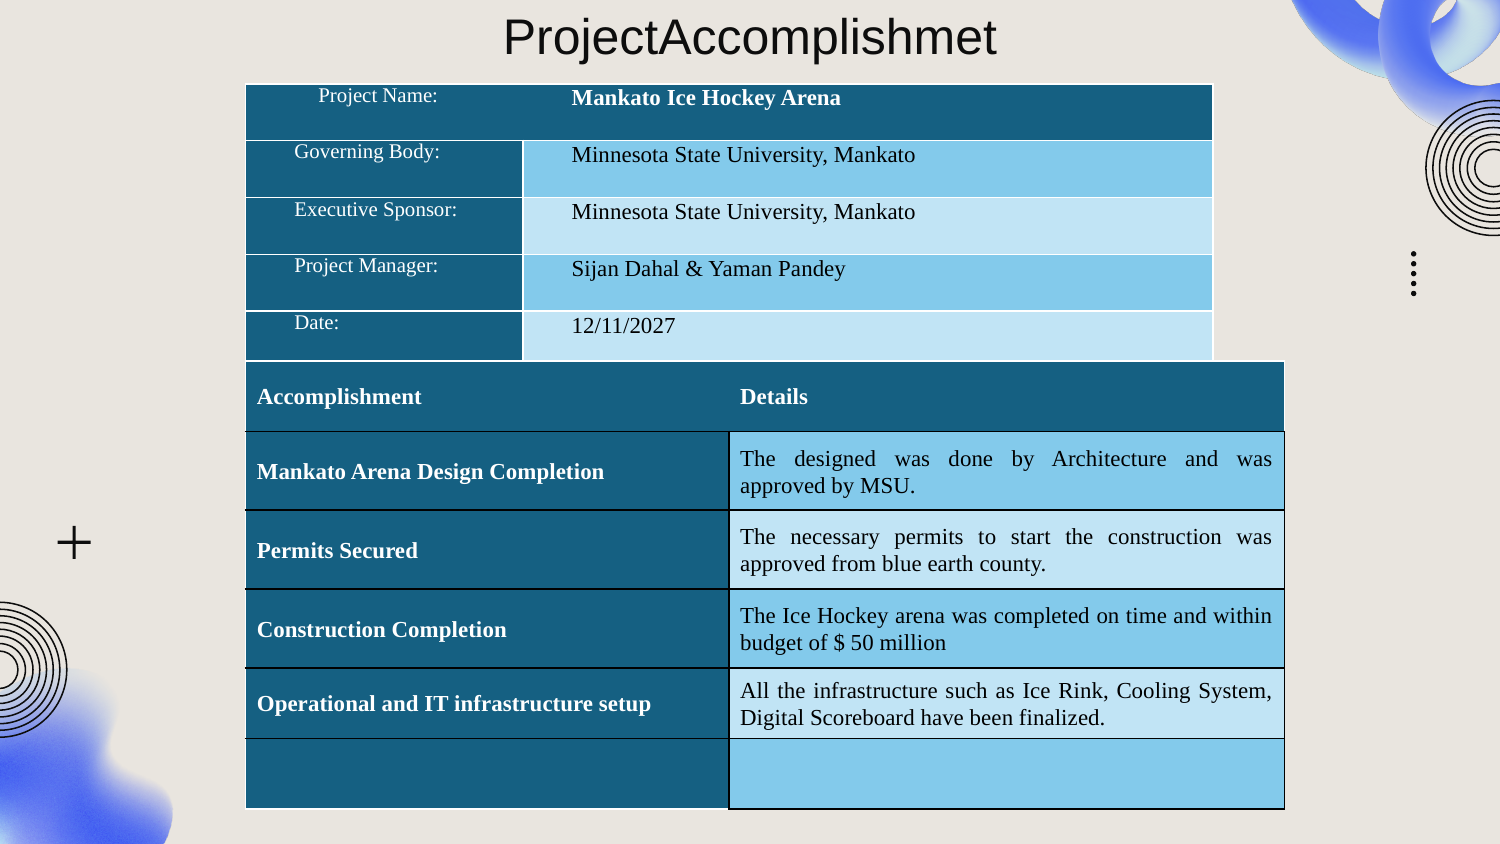

# ProjectAccomplishmet
| Project Name: | Mankato Ice Hockey Arena |
| --- | --- |
| Governing Body: | Minnesota State University, Mankato |
| Executive Sponsor: | Minnesota State University, Mankato |
| Project Manager: | Sijan Dahal & Yaman Pandey |
| Date: | 12/11/2027 |
| Accomplishment | Details |
| --- | --- |
| Mankato Arena Design Completion | The designed was done by Architecture and was approved by MSU. |
| Permits Secured | The necessary permits to start the construction was approved from blue earth county. |
| Construction Completion | The Ice Hockey arena was completed on time and within budget of $ 50 million |
| Operational and IT infrastructure setup | All the infrastructure such as Ice Rink, Cooling System, Digital Scoreboard have been finalized. |
|  |  |